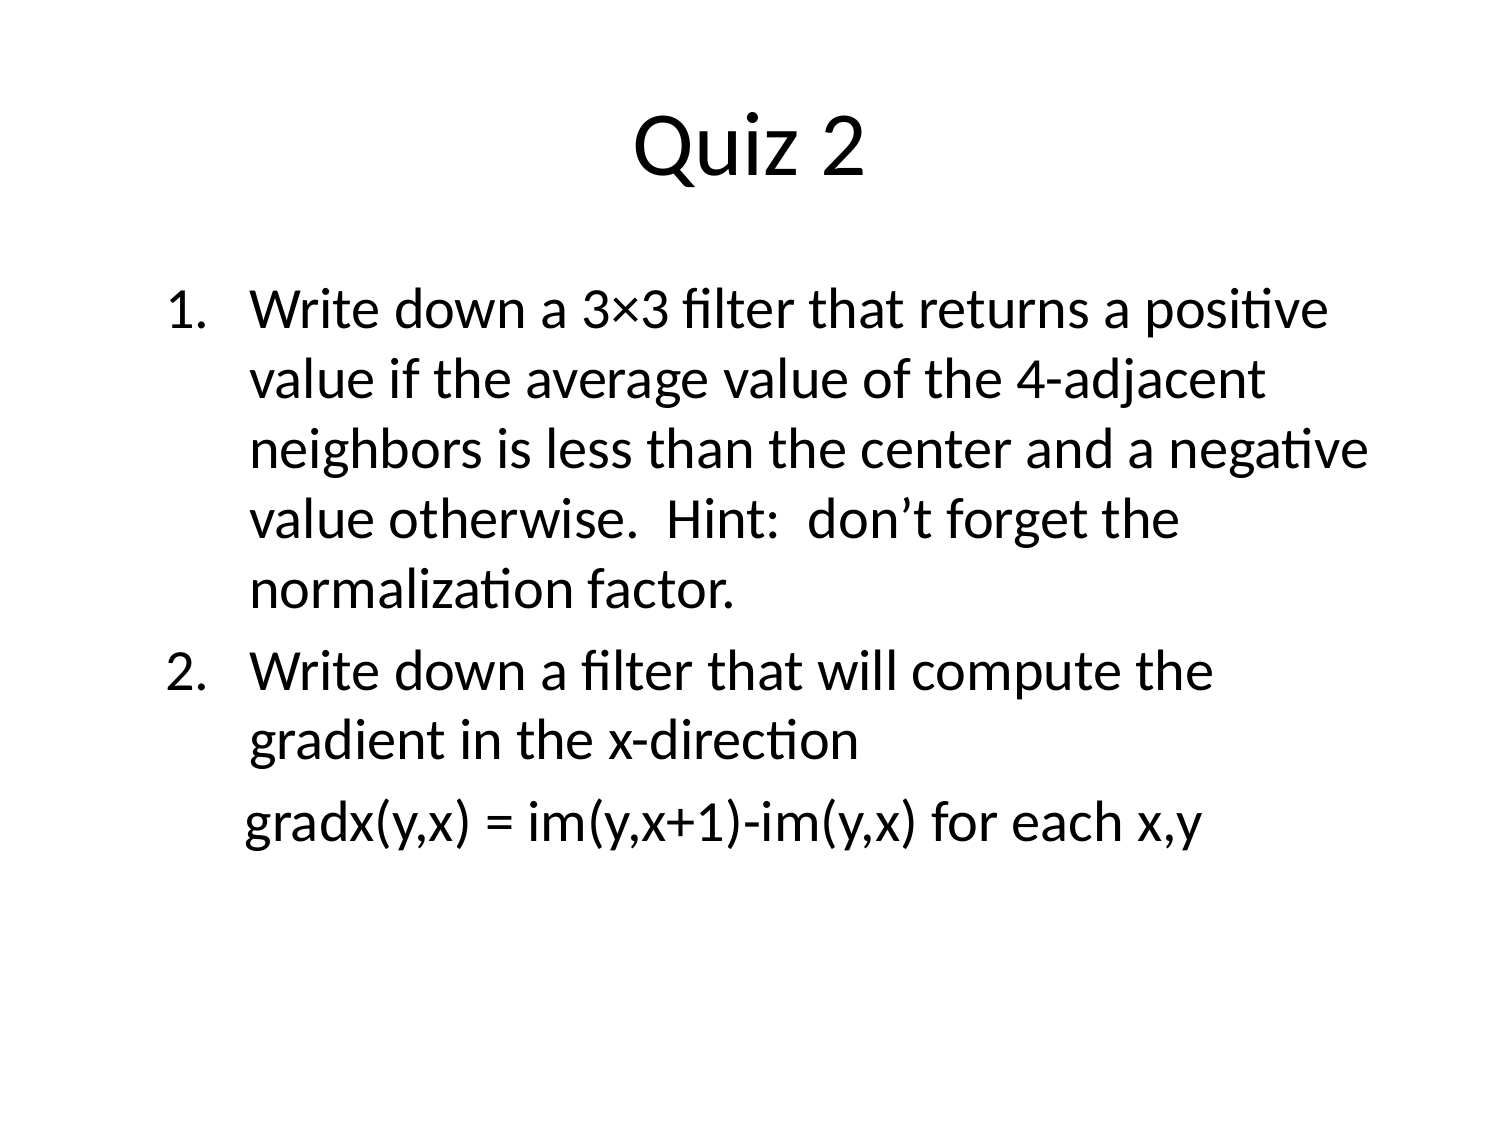

# Quiz 2
Write down a 3×3 filter that returns a positive value if the average value of the 4-adjacent neighbors is less than the center and a negative value otherwise.  Hint:  don’t forget the normalization factor.
Write down a filter that will compute the gradient in the x-direction
      gradx(y,x) = im(y,x+1)-im(y,x) for each x,y